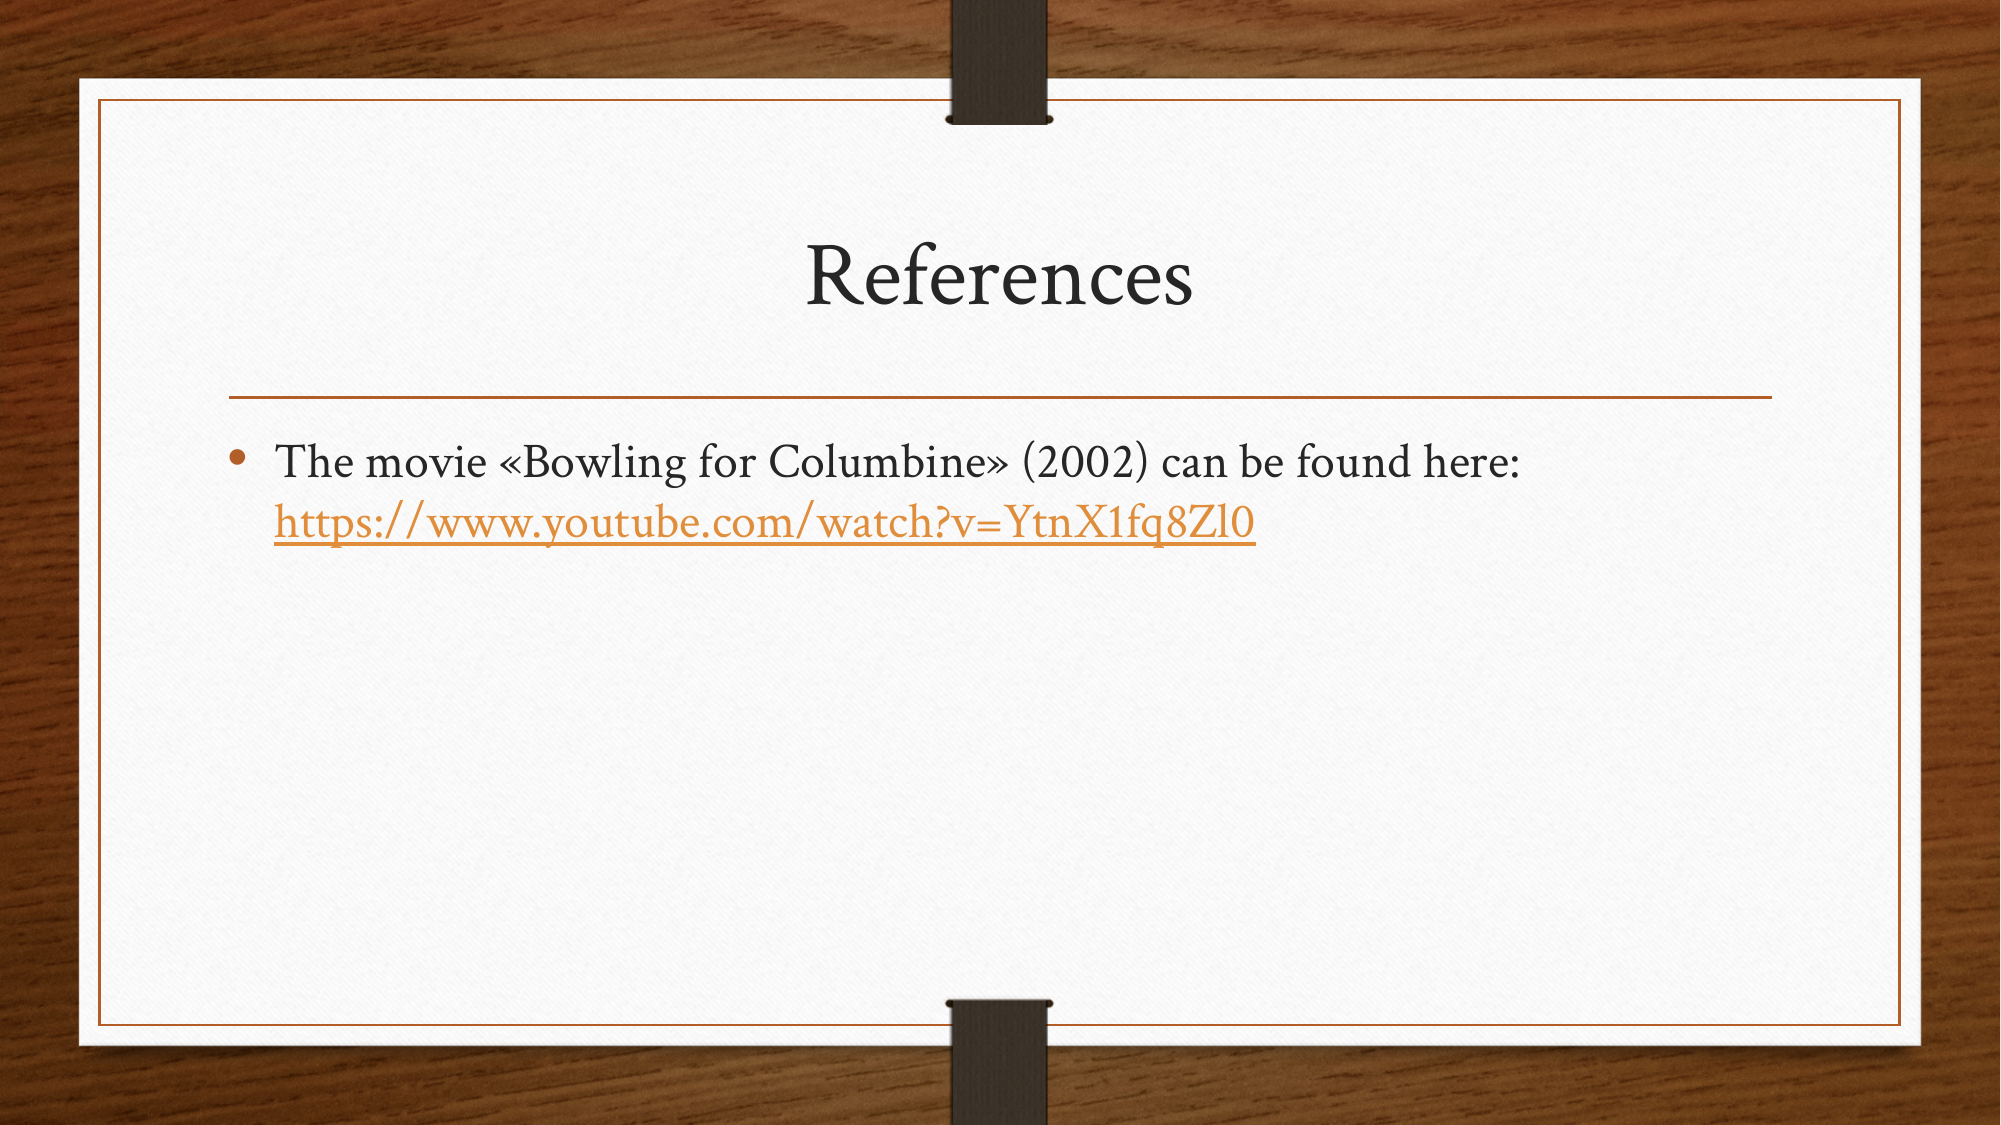

# References
The movie «Bowling for Columbine» (2002) can be found here: https://www.youtube.com/watch?v=YtnX1fq8Zl0